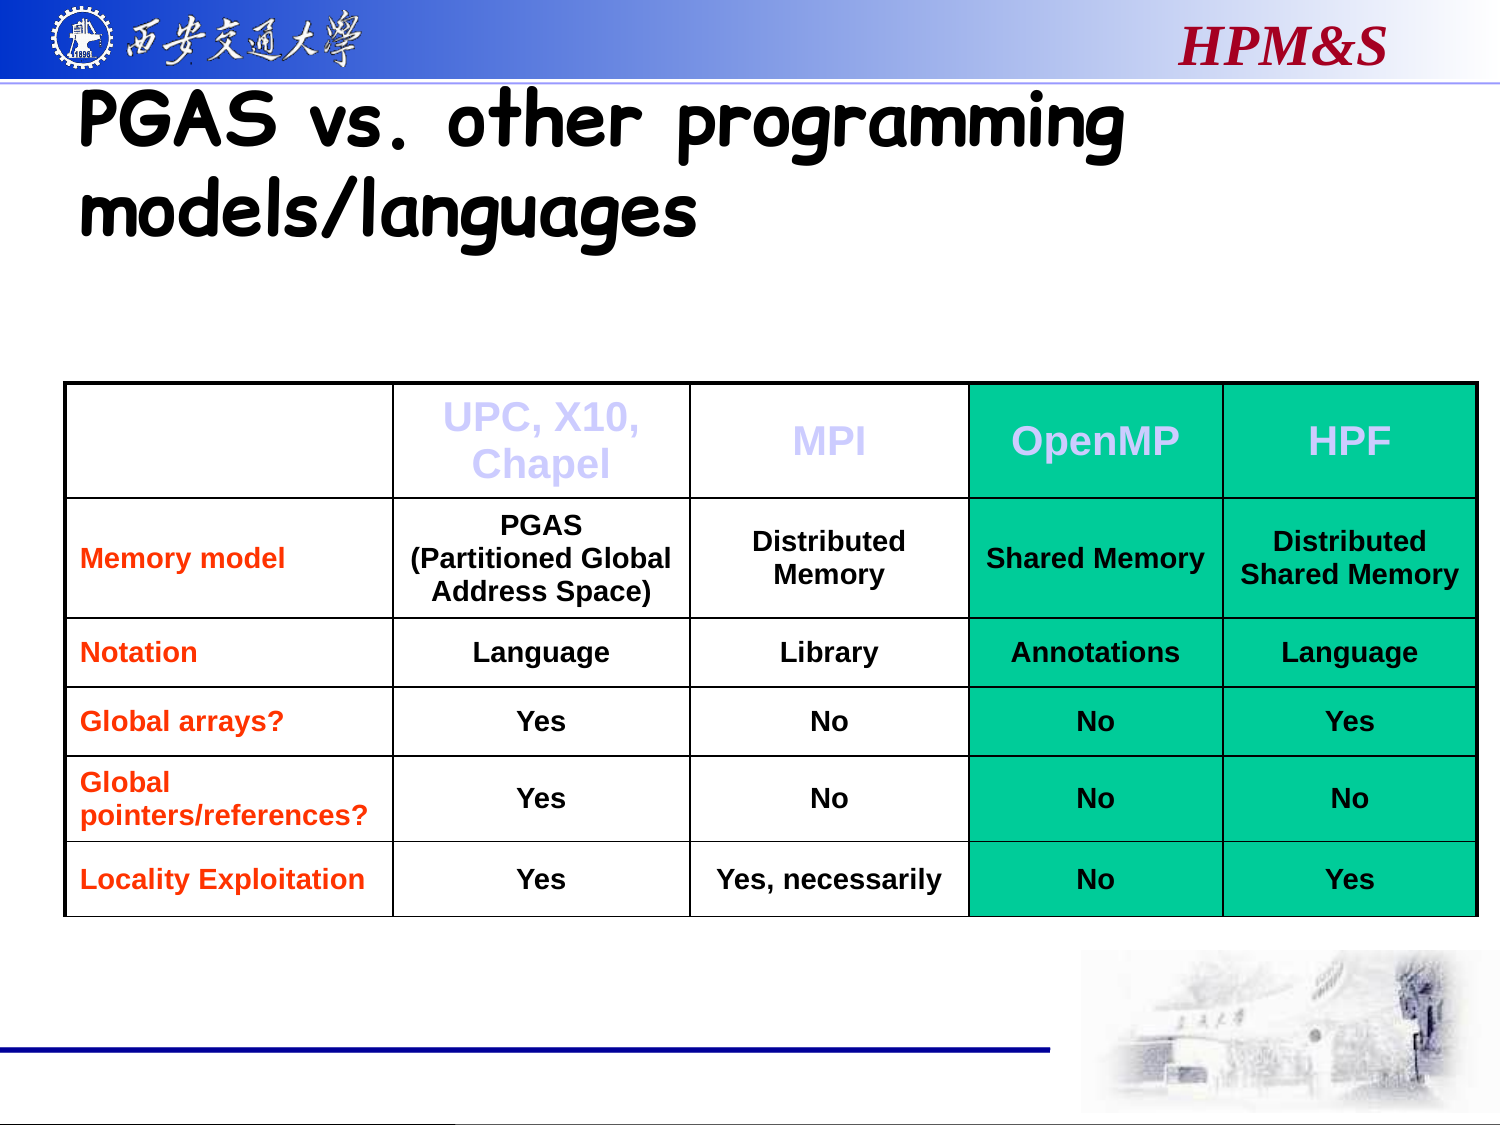

# PGAS vs. other programming models/languages
|  | UPC, X10, Chapel | MPI | OpenMP | HPF |
| --- | --- | --- | --- | --- |
| Memory model | PGAS (Partitioned Global Address Space) | Distributed Memory | Shared Memory | Distributed Shared Memory |
| Notation | Language | Library | Annotations | Language |
| Global arrays? | Yes | No | No | Yes |
| Global pointers/references? | Yes | No | No | No |
| Locality Exploitation | Yes | Yes, necessarily | No | Yes |